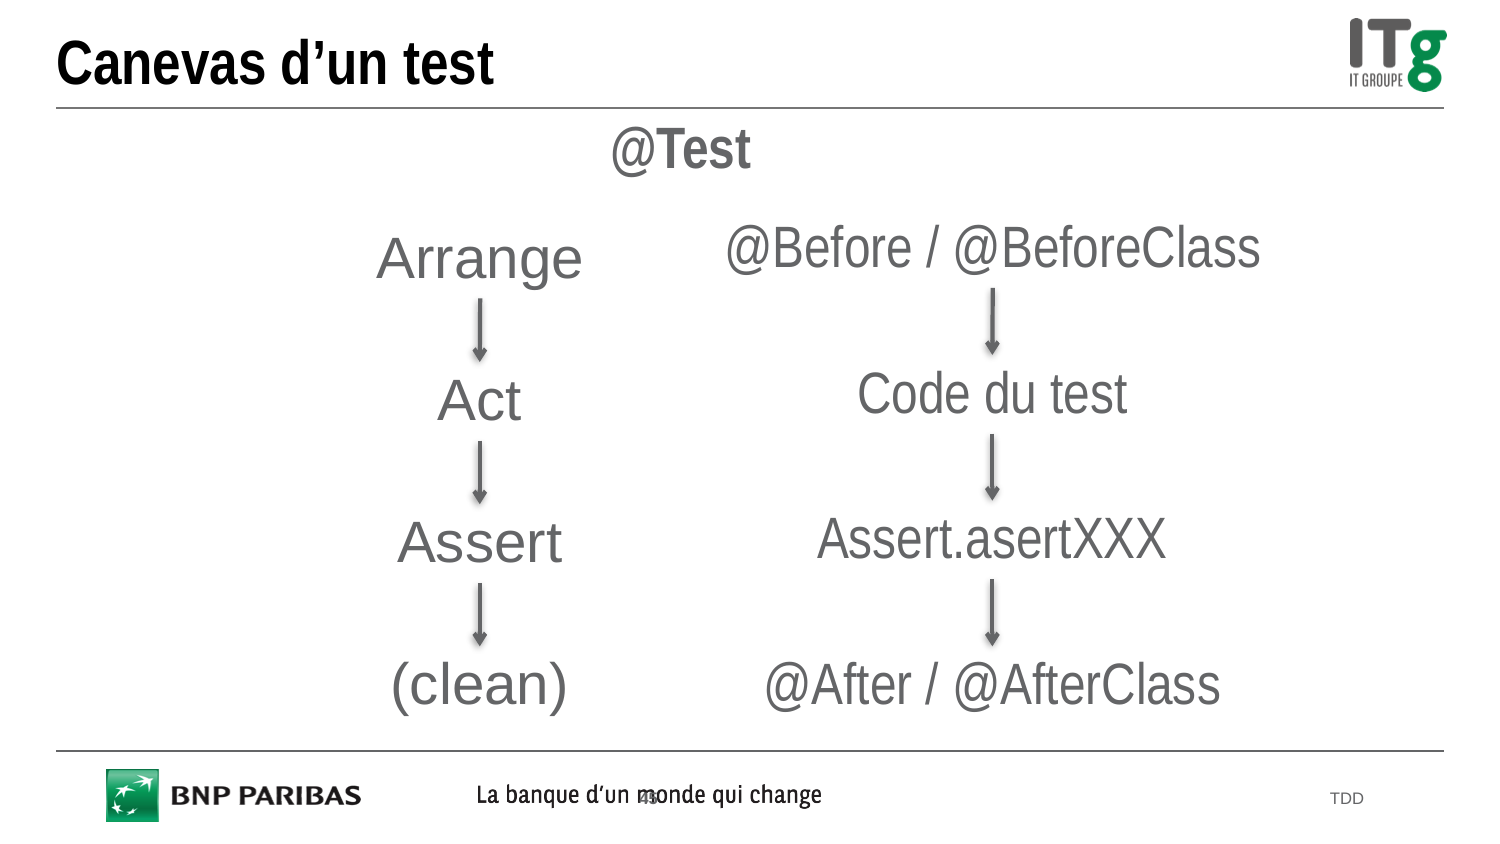

# Canevas d’un test
@Test
@Before / @BeforeClass
Arrange
Code du test
Act
Assert.asertXXX
Assert
(clean)
@After / @AfterClass
45
TDD